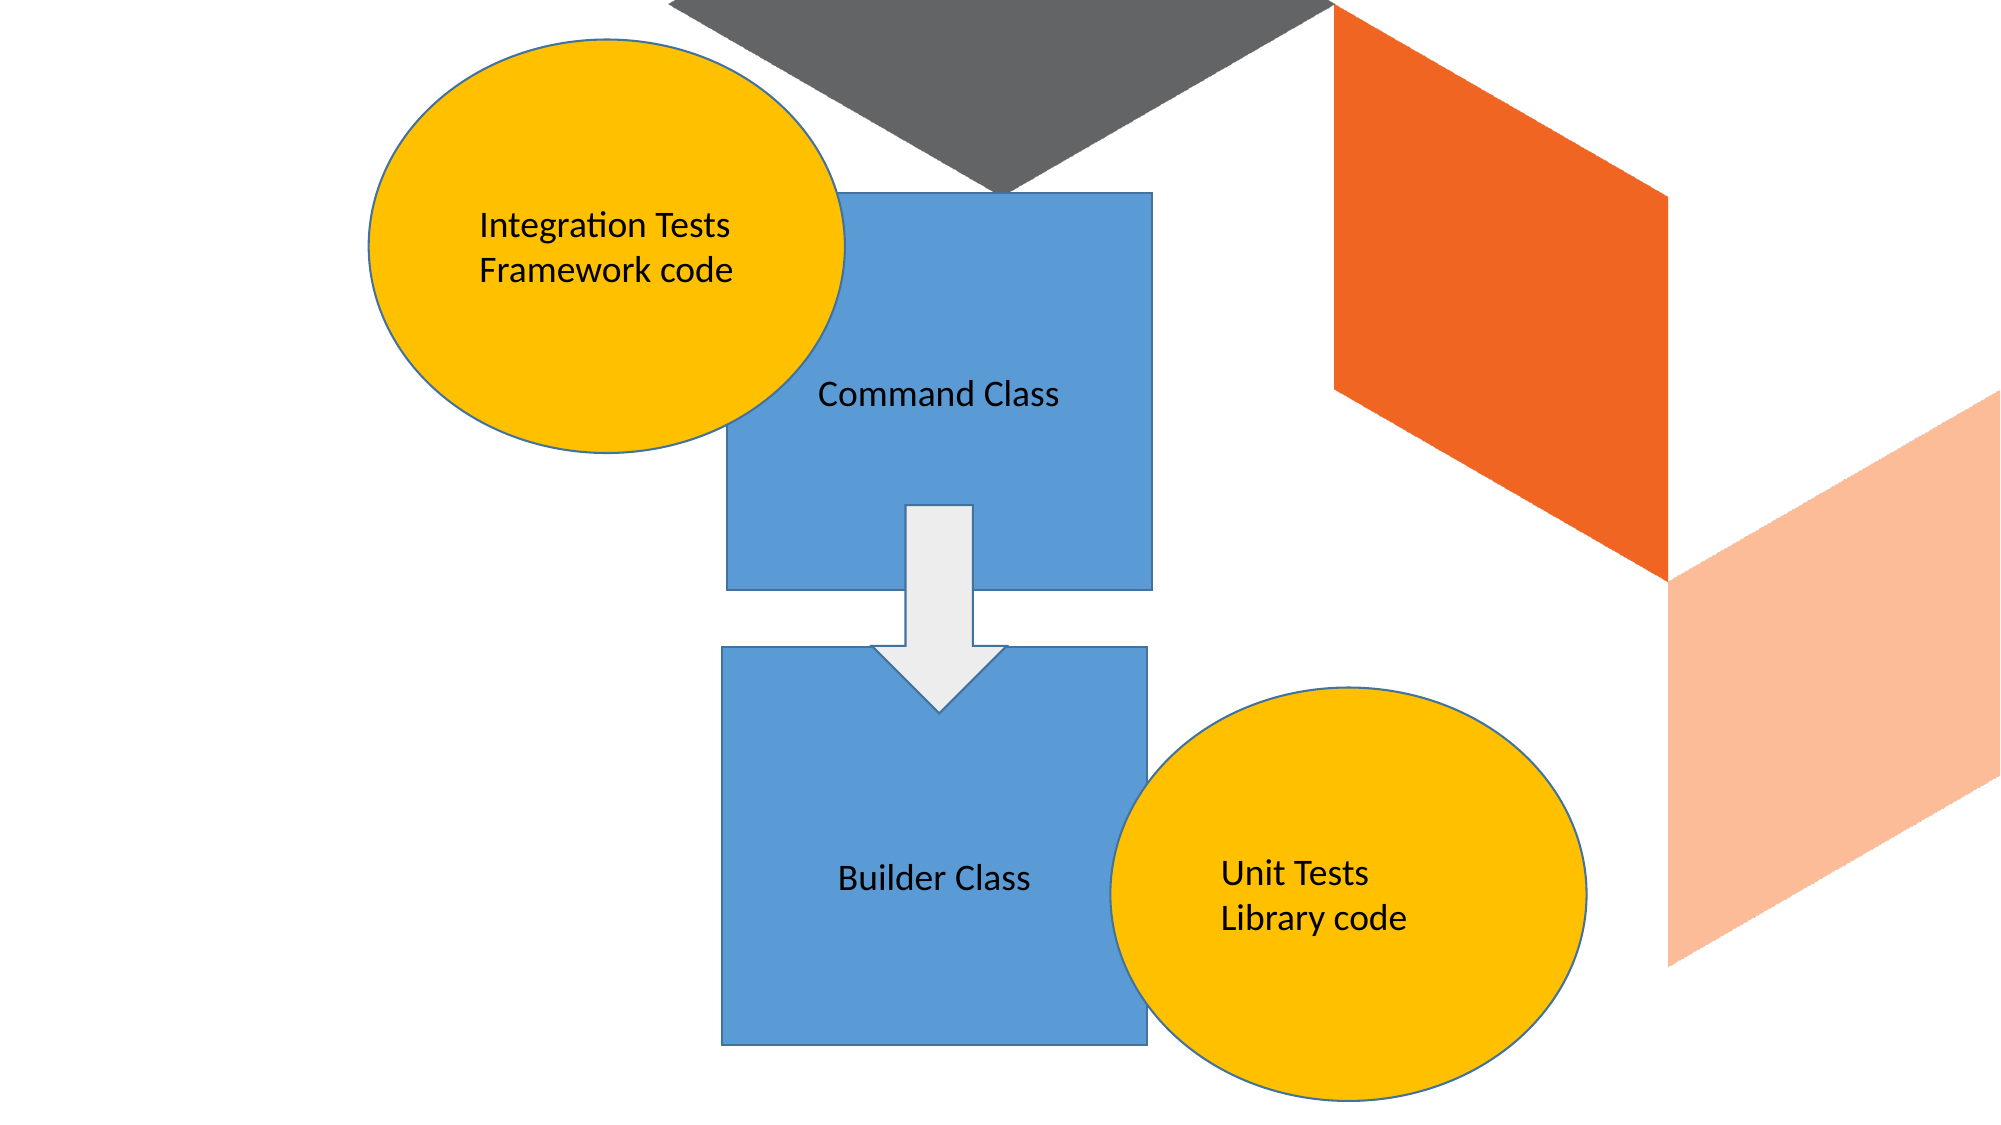

Integration Tests
Framework code

Command Class

Unit Tests
Library code
Builder Class